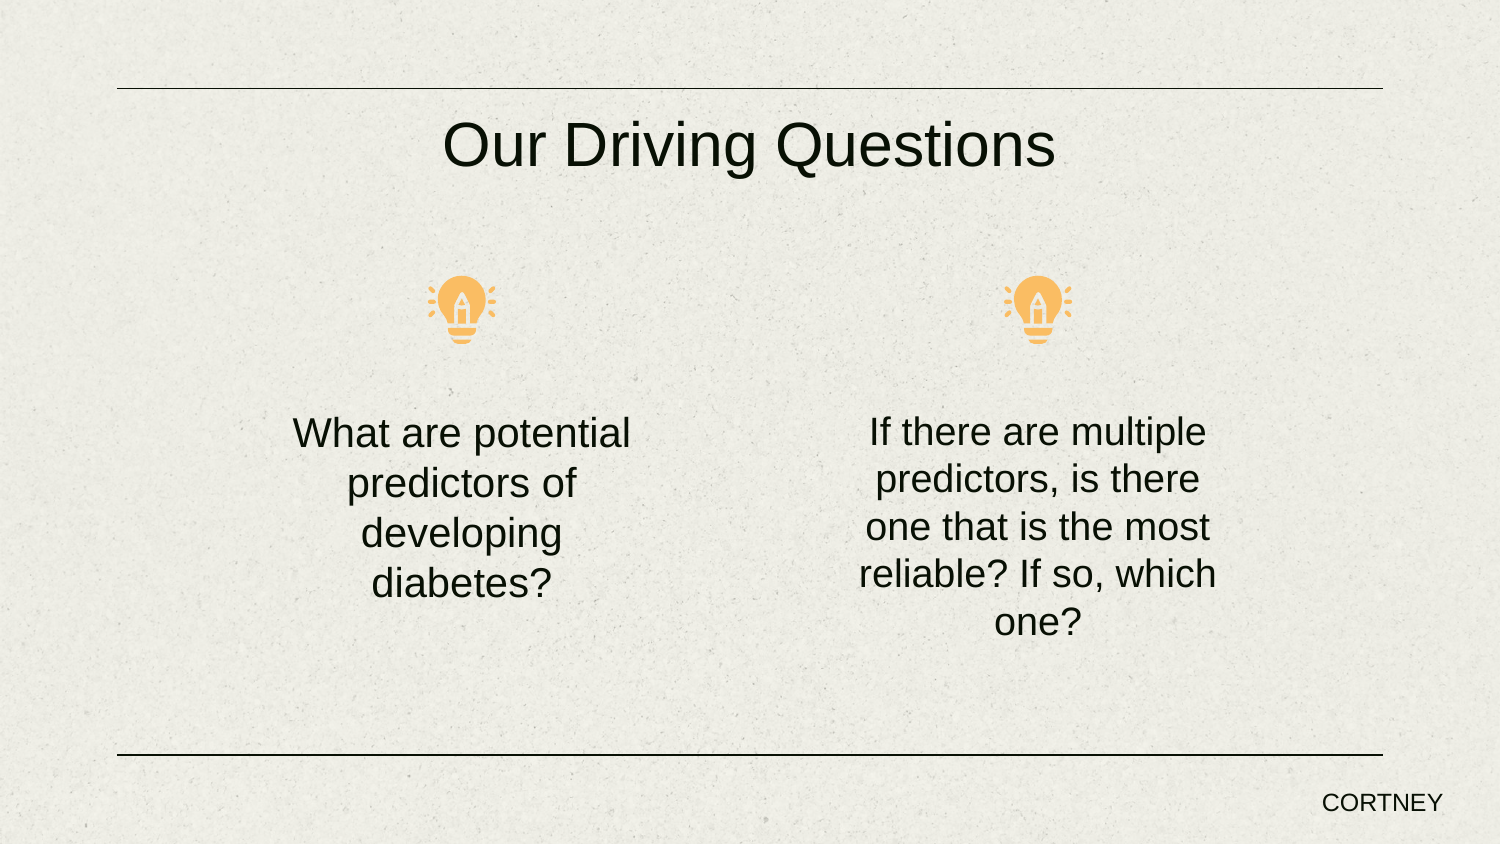

# Our Driving Questions

What are potential predictors of developing diabetes?
If there are multiple predictors, is there one that is the most reliable? If so, which one?
CORTNEY